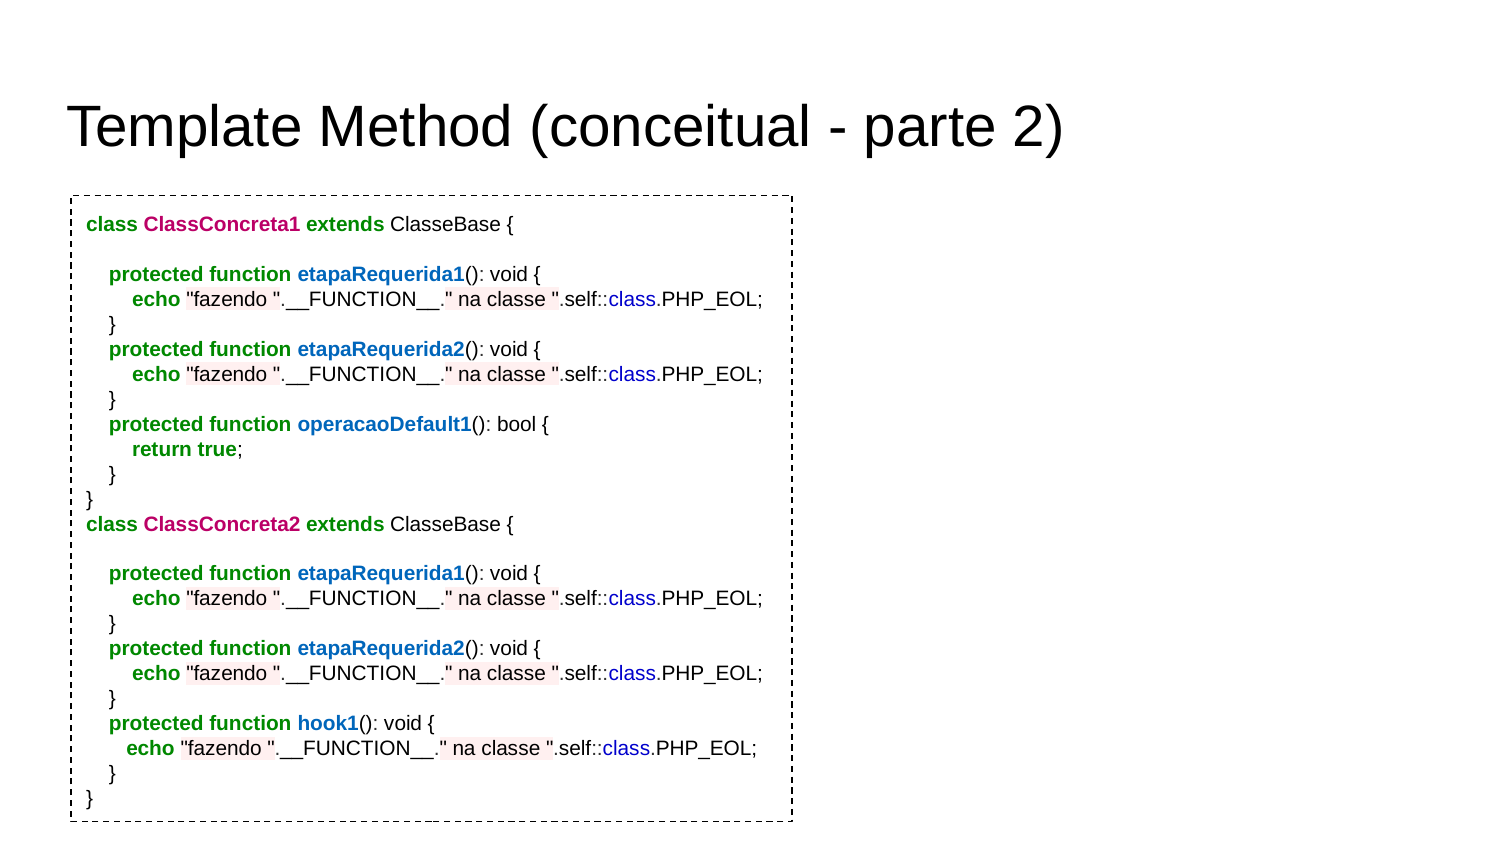

# Template Method (conceitual - parte 2)
class ClassConcreta1 extends ClasseBase {

    protected function etapaRequerida1(): void {
        echo "fazendo ".__FUNCTION__." na classe ".self::class.PHP_EOL;
    }
    protected function etapaRequerida2(): void {
        echo "fazendo ".__FUNCTION__." na classe ".self::class.PHP_EOL;
    }
    protected function operacaoDefault1(): bool {
        return true;
    }
}
class ClassConcreta2 extends ClasseBase {

    protected function etapaRequerida1(): void {
        echo "fazendo ".__FUNCTION__." na classe ".self::class.PHP_EOL;
    }
    protected function etapaRequerida2(): void {
        echo "fazendo ".__FUNCTION__." na classe ".self::class.PHP_EOL;
    }
    protected function hook1(): void {
       echo "fazendo ".__FUNCTION__." na classe ".self::class.PHP_EOL;
    }
}